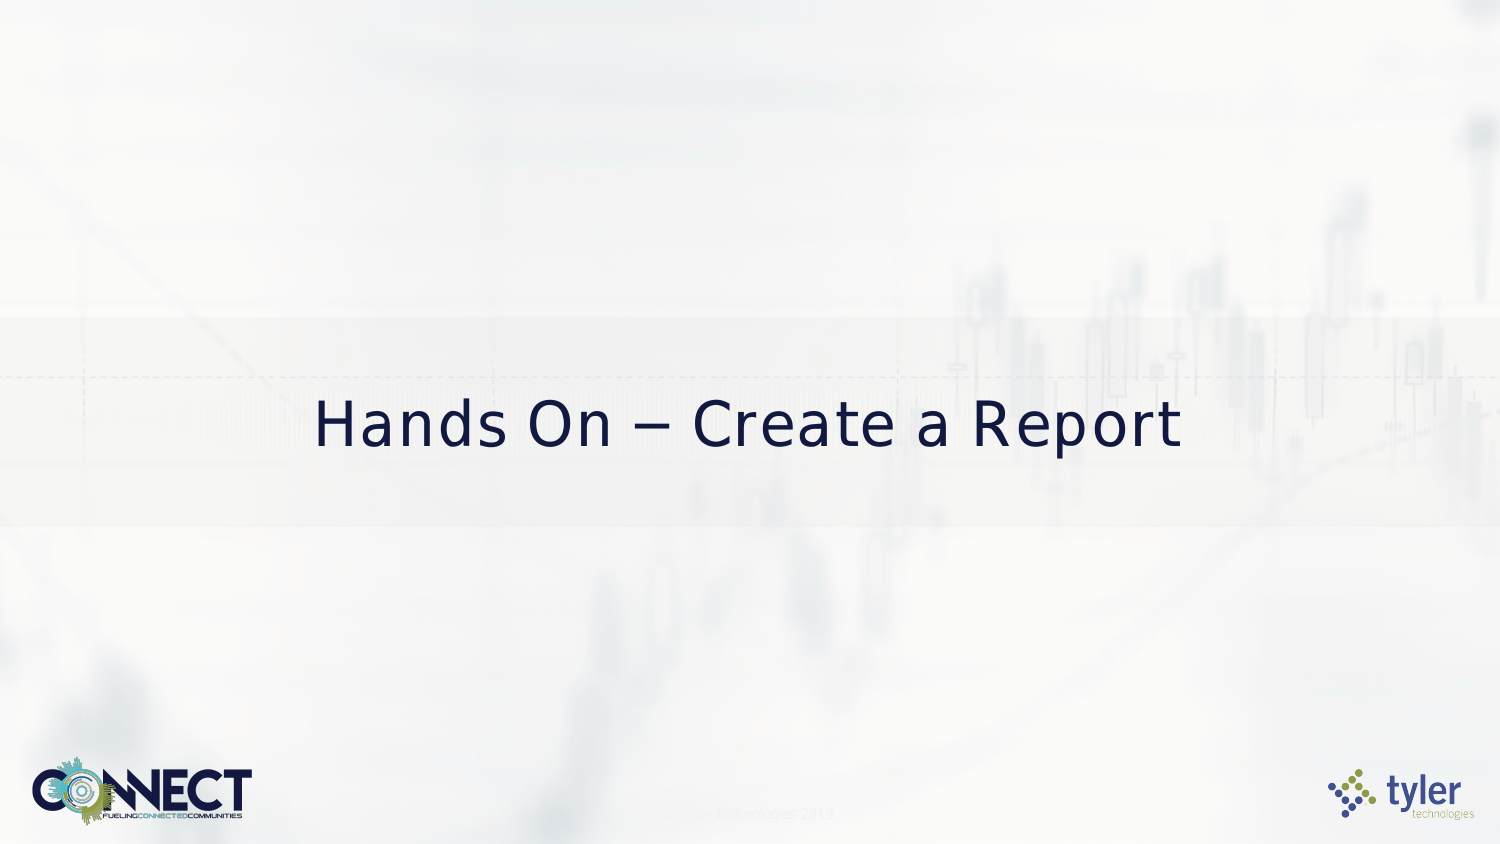

# Hands On – Create a Report